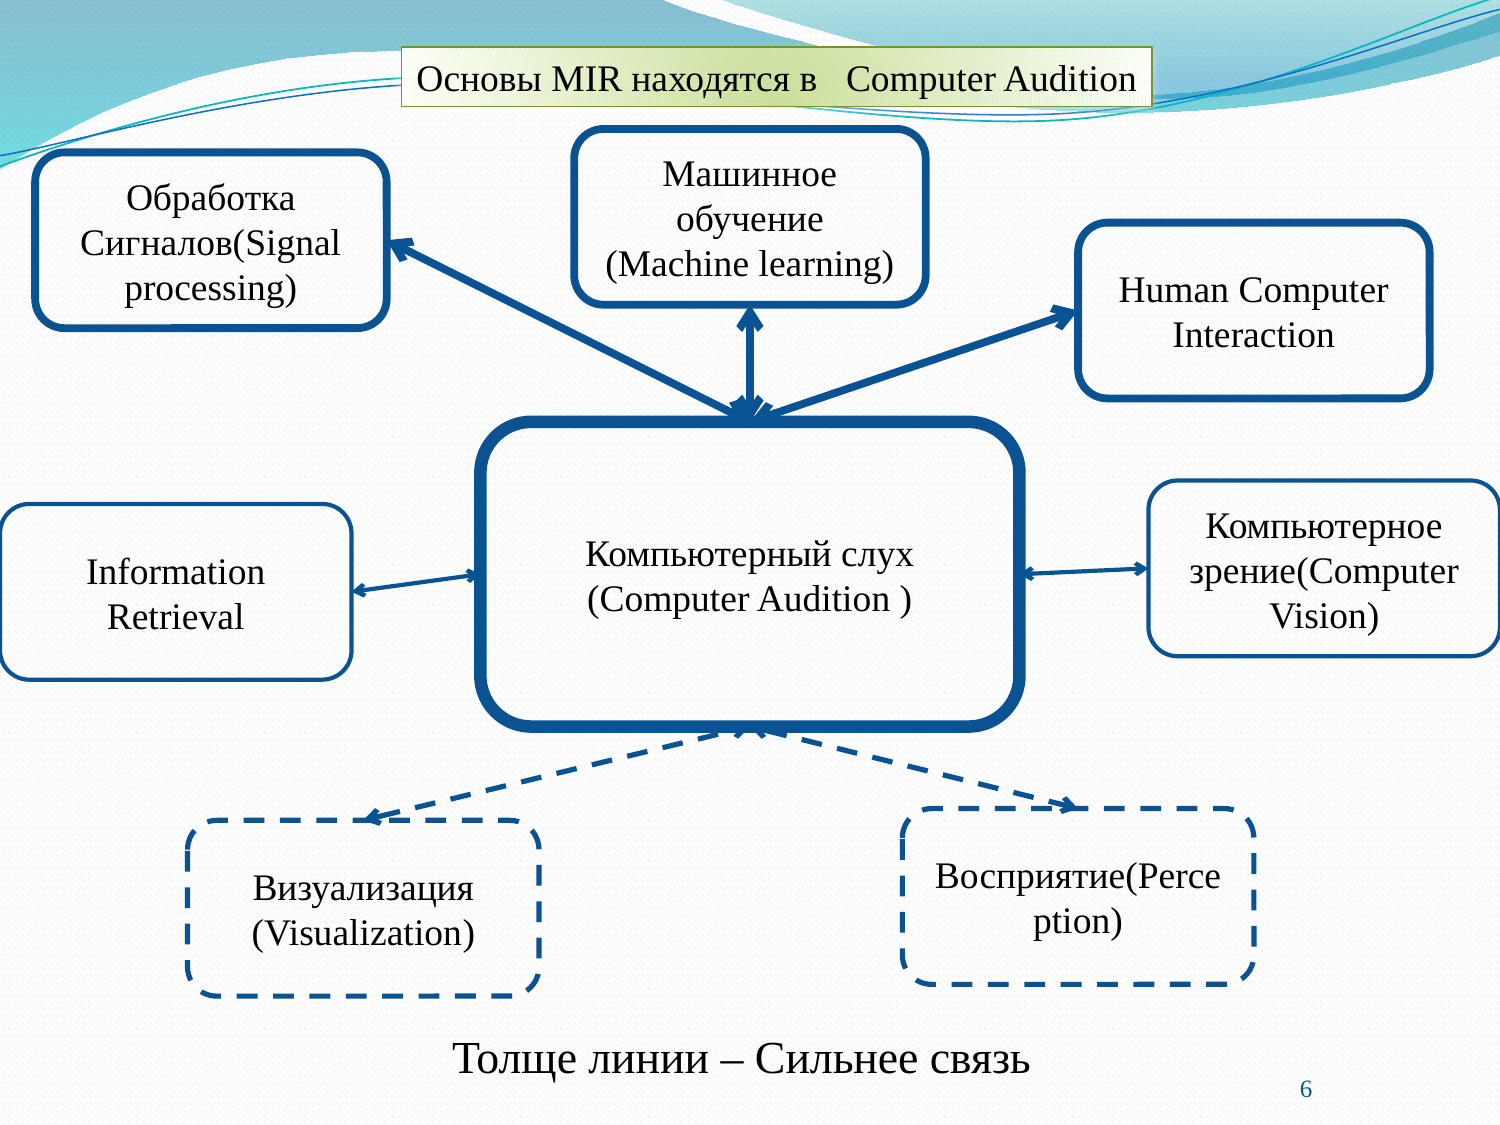

Основы MIR находятся в   Computer Audition
Машинное обучение
(Machine learning)
Обработка Сигналов(Signal processing)
Human Computer Interaction
Компьютерный слух
(Computer Audition )
Компьютерное зрение(Computer Vision)
Information Retrieval
Восприятие(Perception)
Визуализация (Visualization)
Толще линии – Сильнее связь
6